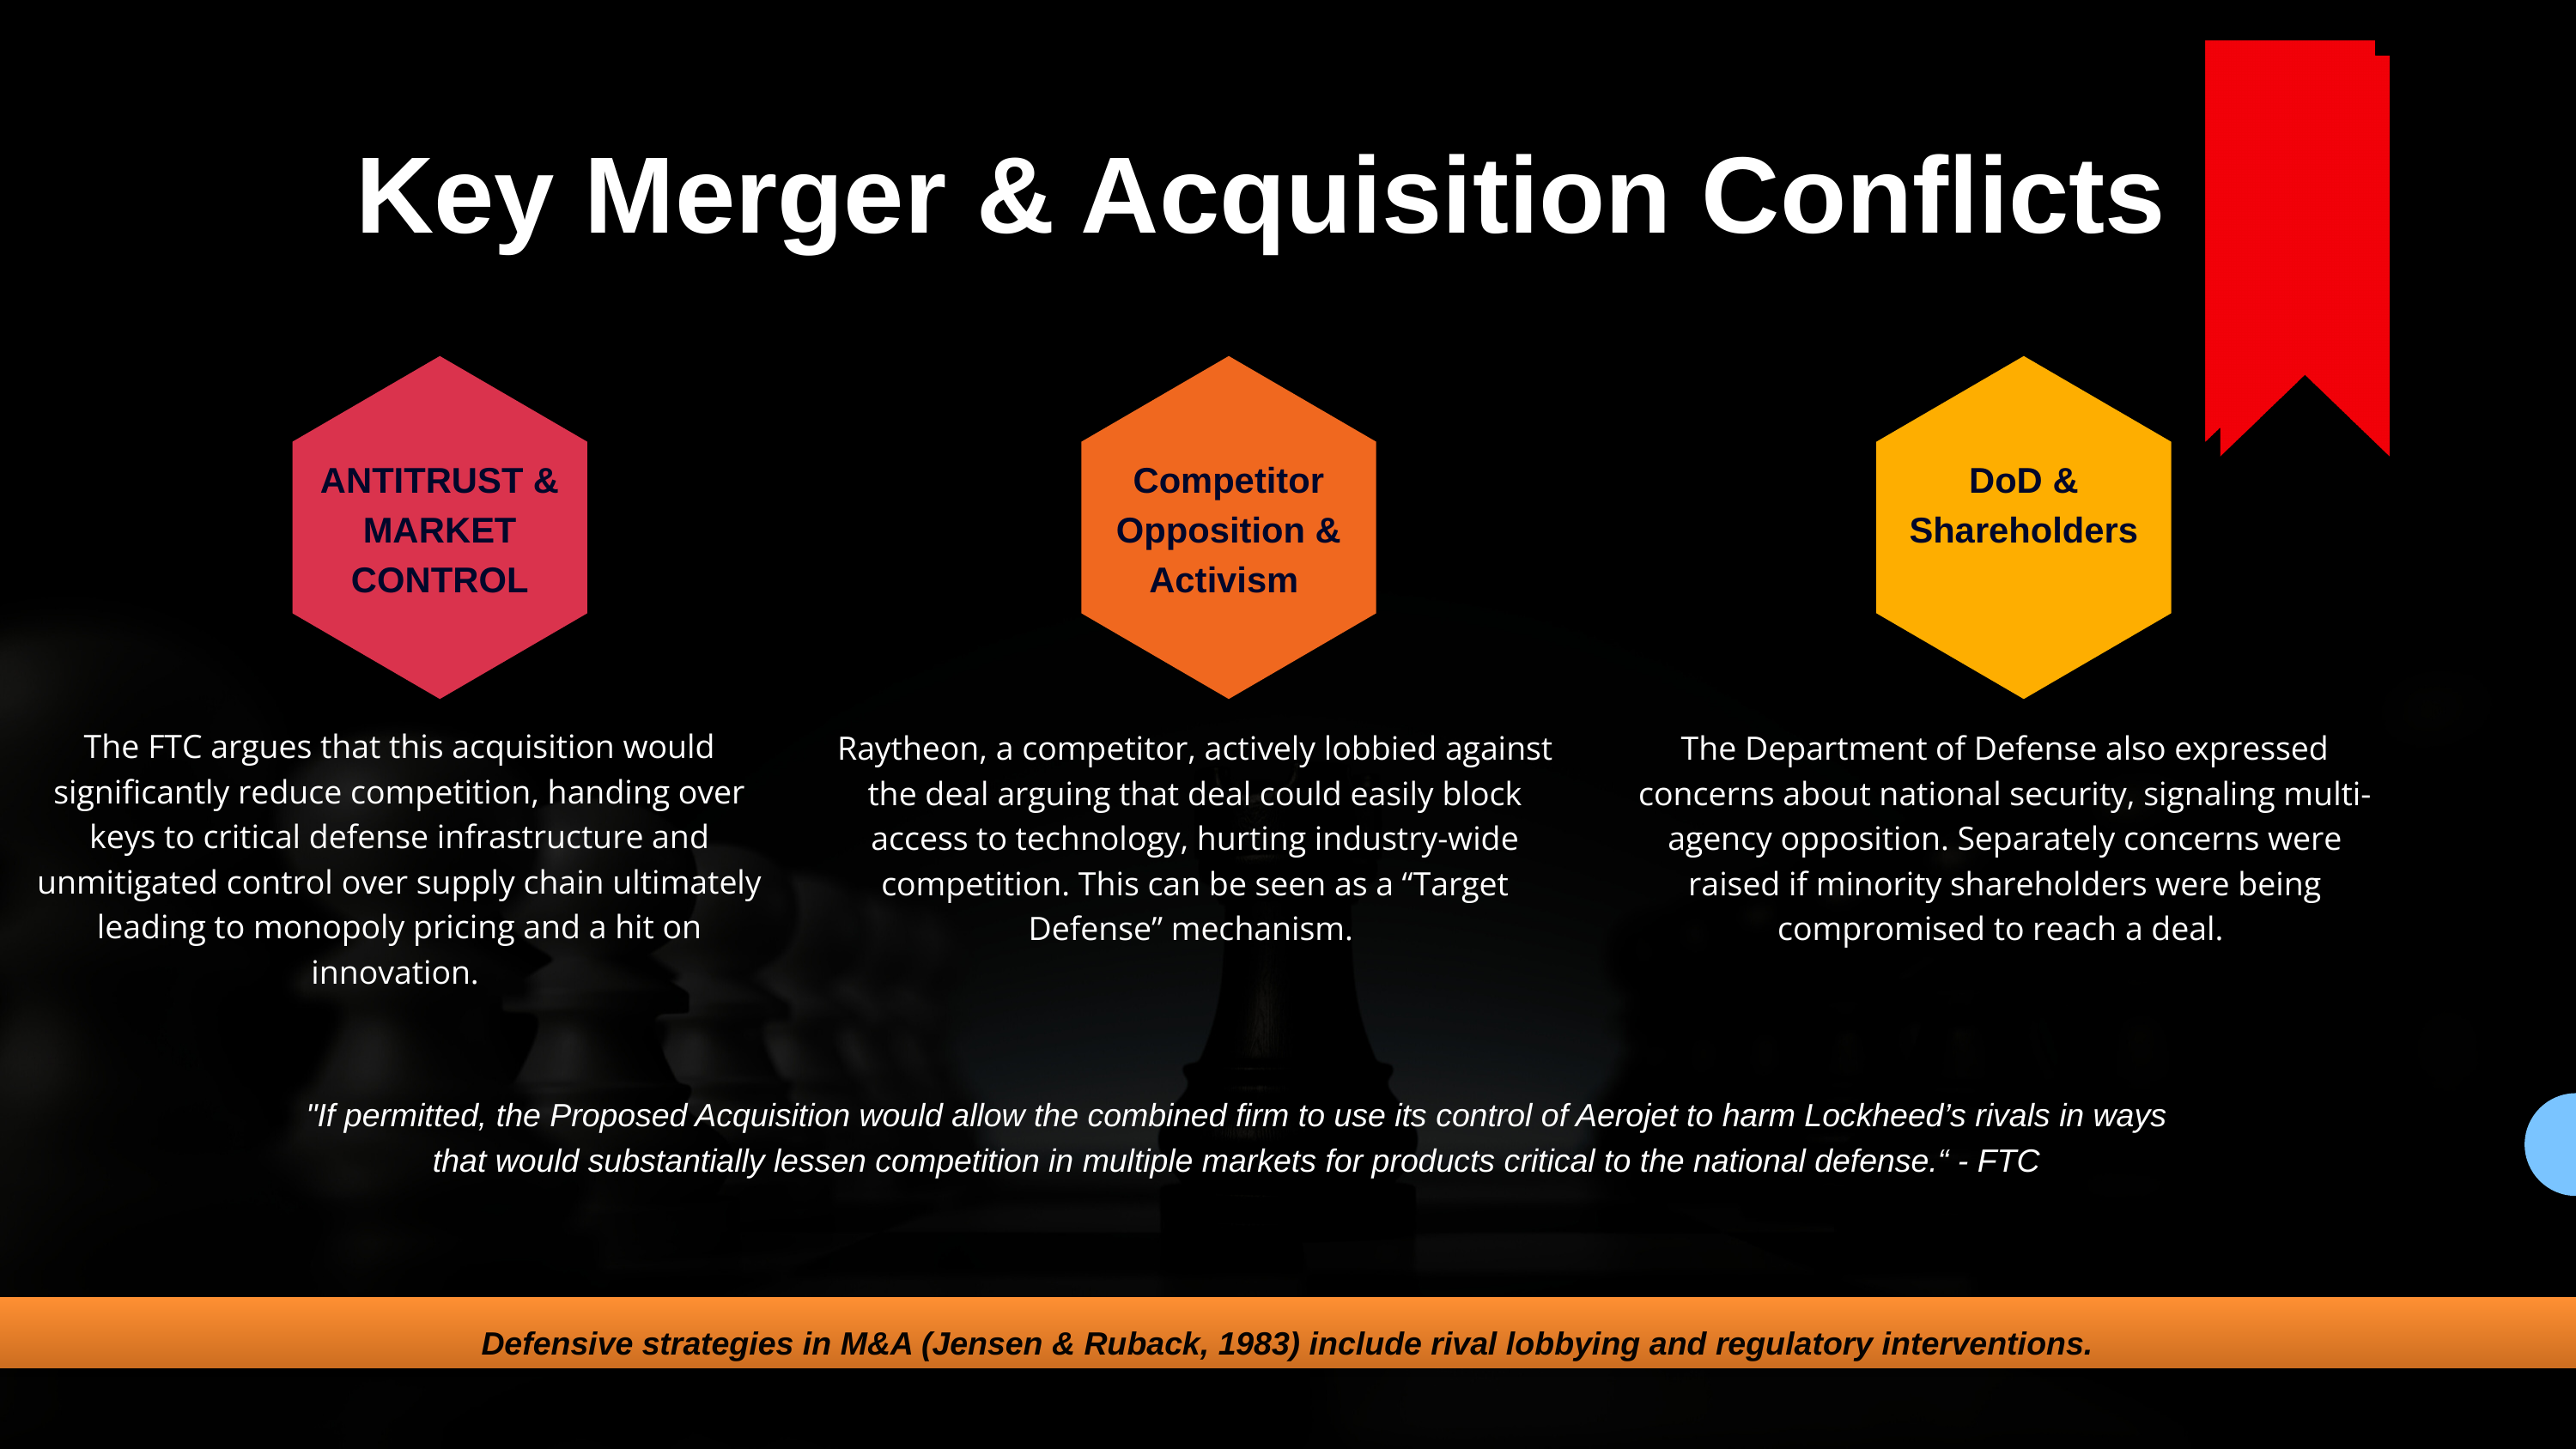

Key Merger & Acquisition Conflicts

ANTITRUST & MARKET CONTROL
Competitor Opposition & Activism
DoD & Shareholders

The FTC argues that this acquisition would significantly reduce competition, handing over keys to critical defense infrastructure and unmitigated control over supply chain ultimately leading to monopoly pricing and a hit on innovation.

Raytheon, a competitor, actively lobbied against the deal arguing that deal could easily block access to technology, hurting industry-wide competition. This can be seen as a “Target Defense” mechanism.

The Department of Defense also expressed concerns about national security, signaling multi-agency opposition. Separately concerns were raised if minority shareholders were being compromised to reach a deal.

"If permitted, the Proposed Acquisition would allow the combined firm to use its control of Aerojet to harm Lockheed’s rivals in ways that would substantially lessen competition in multiple markets for products critical to the national defense.“ - FTC

Defensive strategies in M&A (Jensen & Ruback, 1983) include rival lobbying and regulatory interventions.